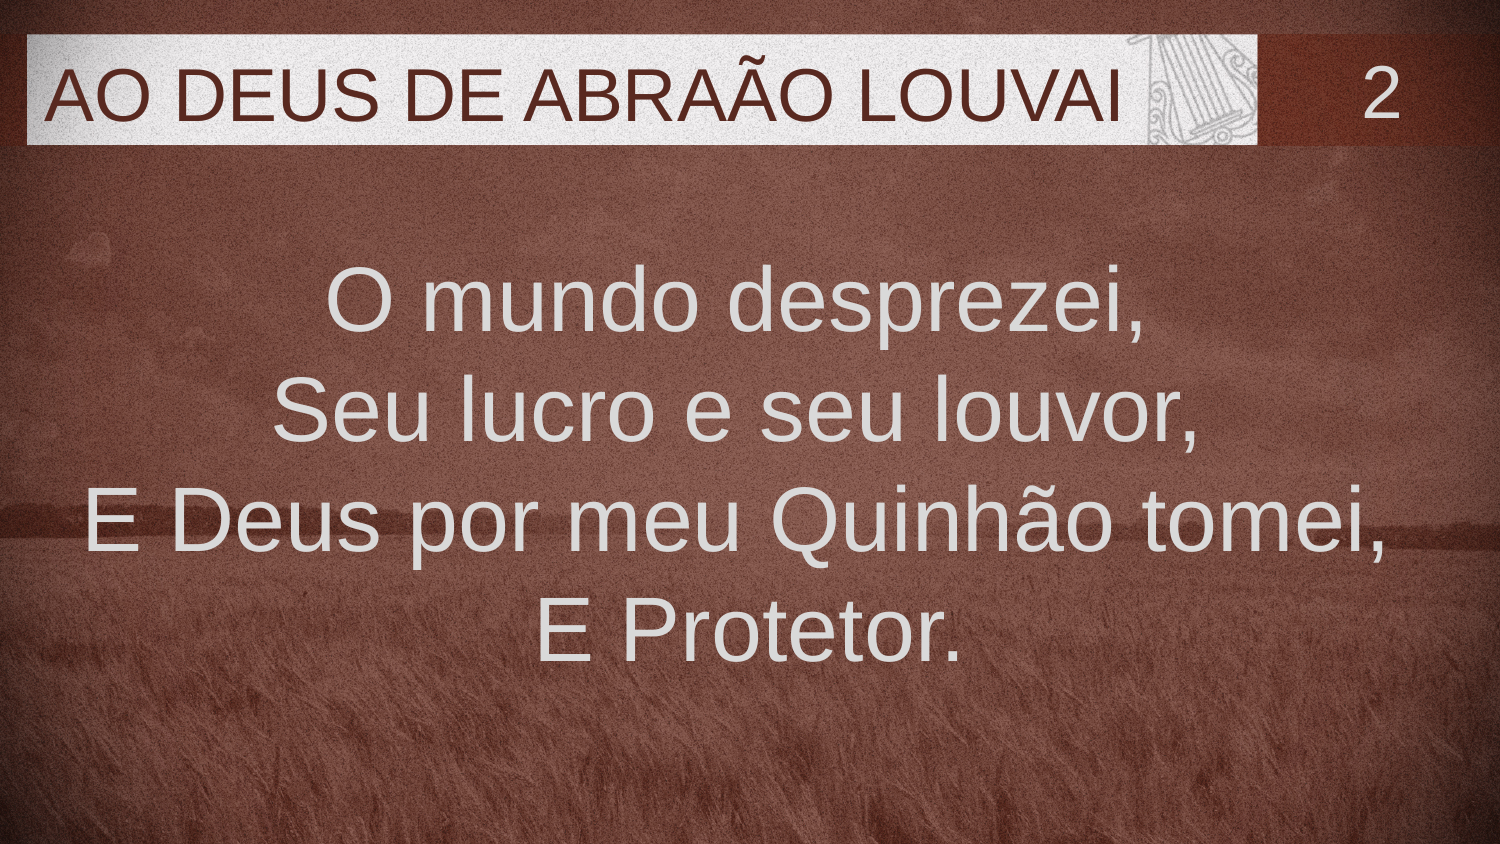

# AO DEUS DE ABRAÃO LOUVAI
2
O mundo desprezei,
Seu lucro e seu louvor,
E Deus por meu Quinhão tomei,
E Protetor.